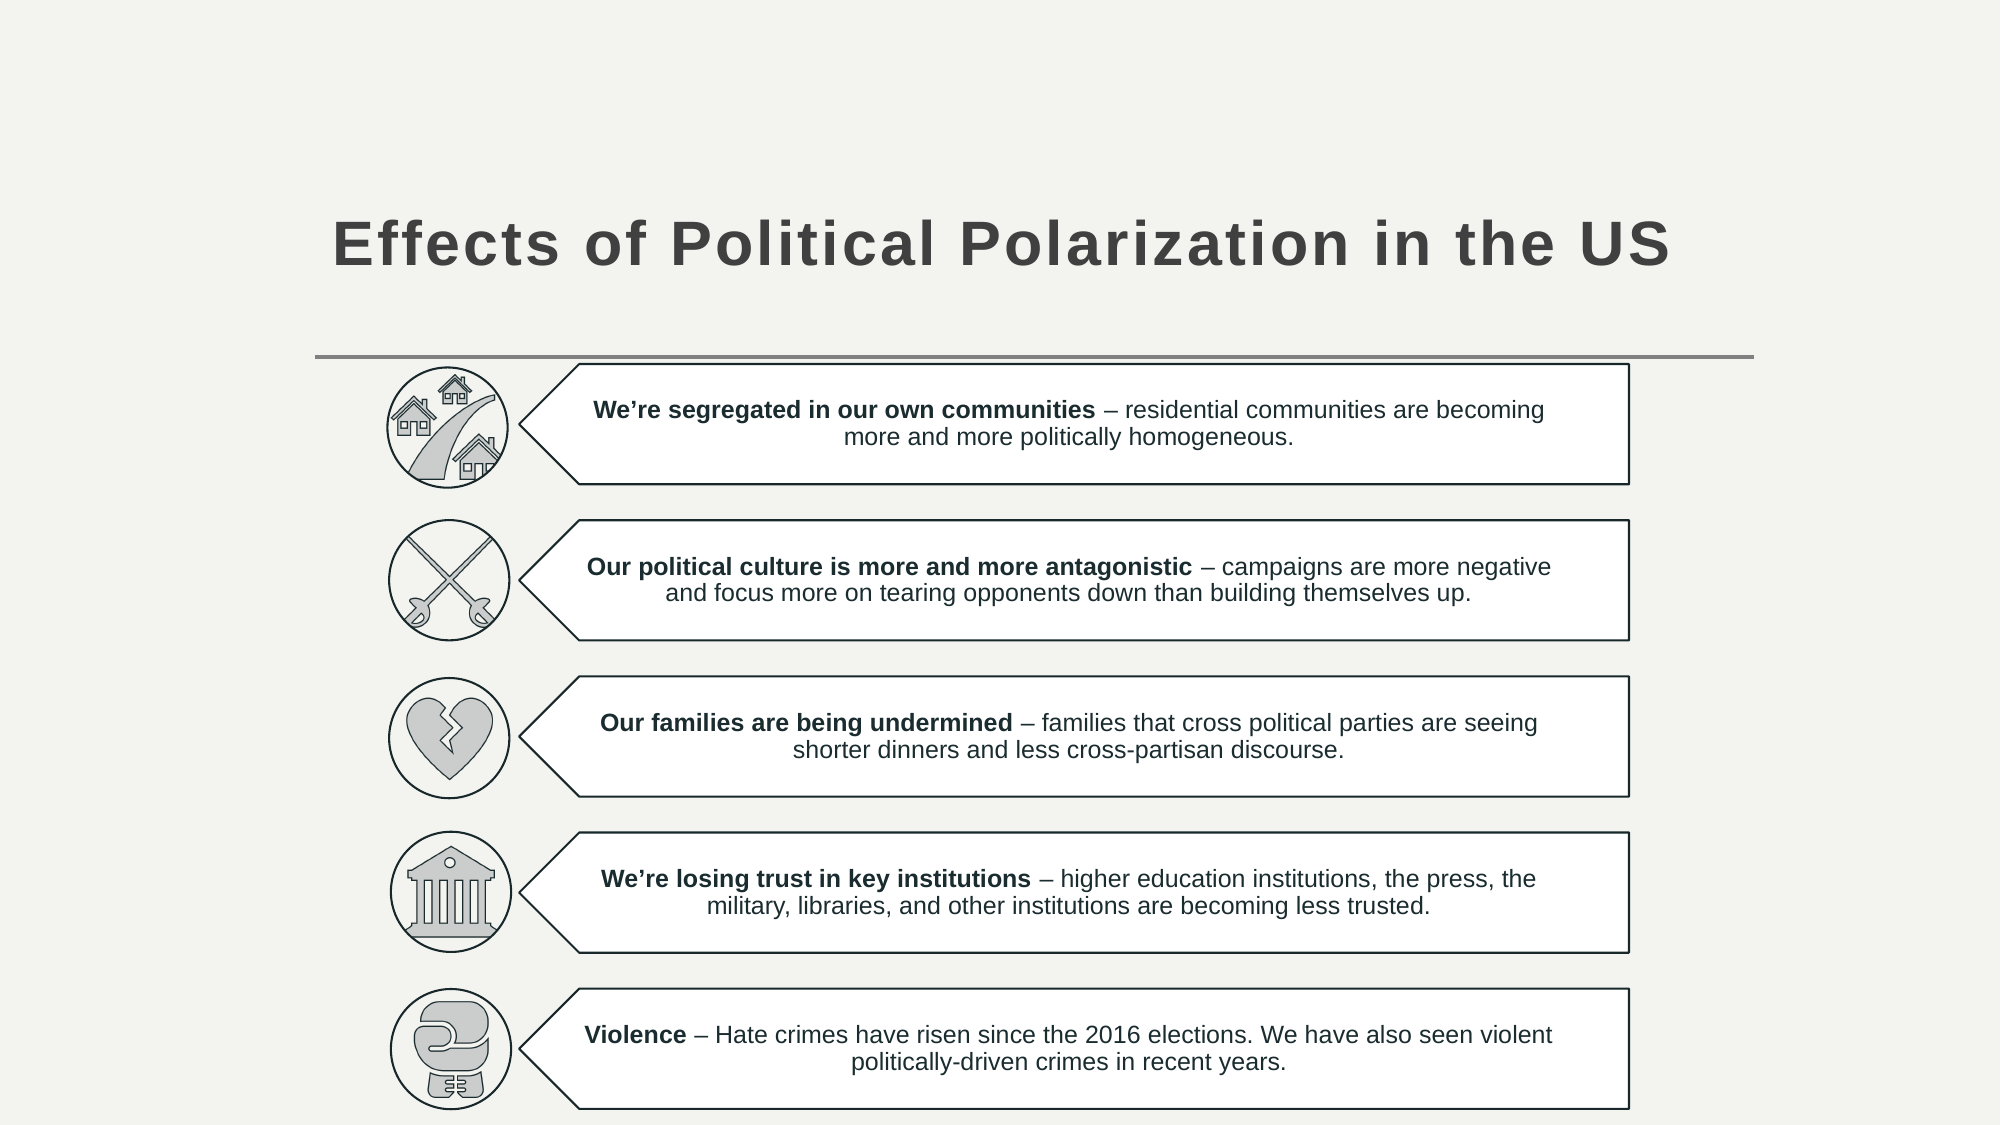

# Effects of Political Polarization in the US
We’re segregated in our own communities – residential communities are becoming more and more politically homogeneous.
Our political culture is more and more antagonistic – campaigns are more negative and focus more on tearing opponents down than building themselves up.
Our families are being undermined – families that cross political parties are seeing shorter dinners and less cross-partisan discourse.
We’re losing trust in key institutions – higher education institutions, the press, the military, libraries, and other institutions are becoming less trusted.
Violence – Hate crimes have risen since the 2016 elections. We have also seen violent politically-driven crimes in recent years.